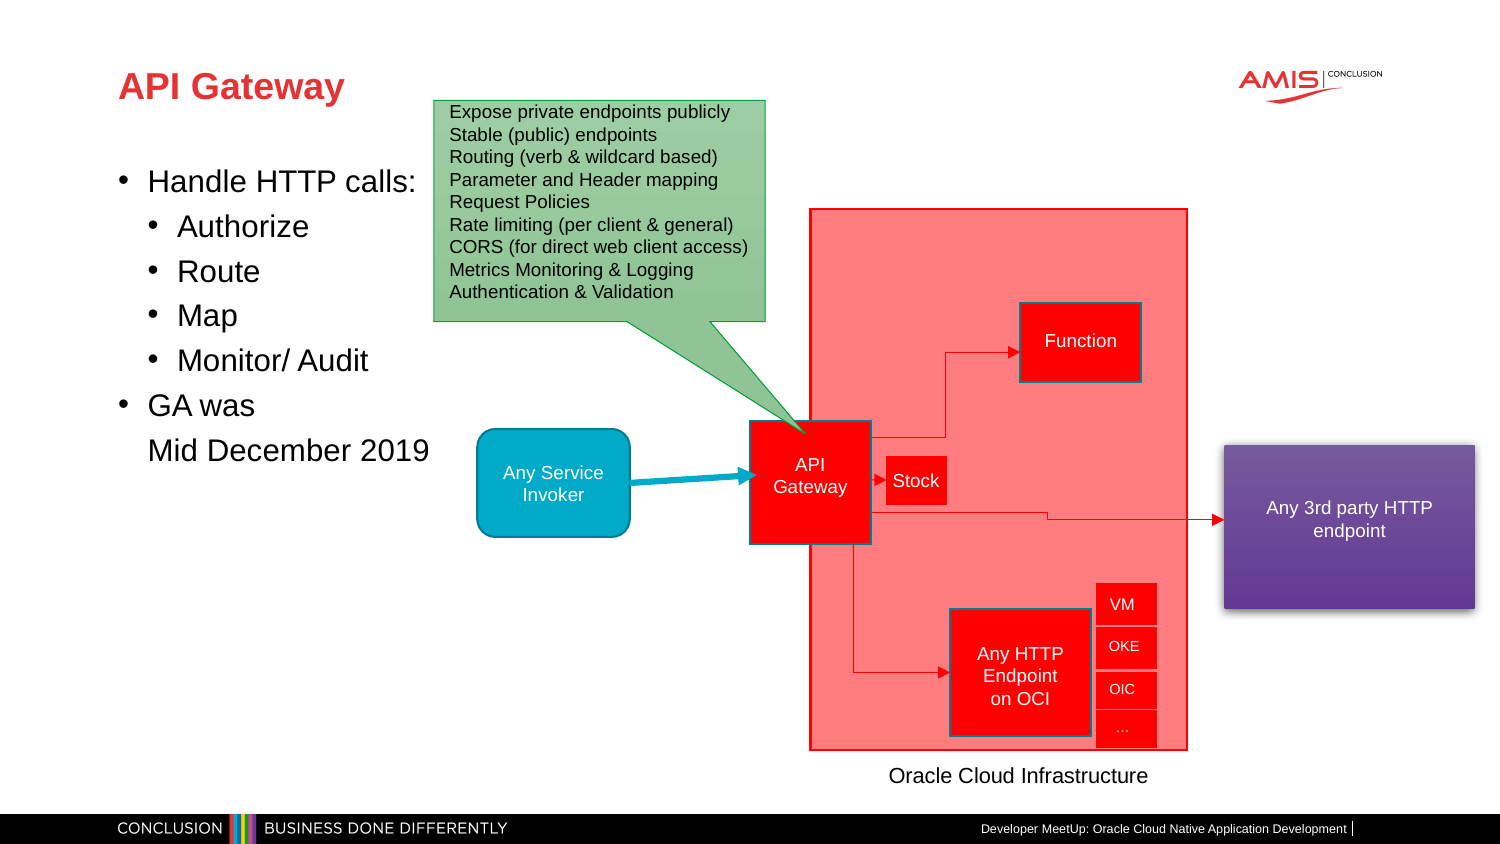

# API Gateway
Expose private endpoints publicly
Stable (public) endpoints
Routing (verb & wildcard based)
Parameter and Header mapping
Request Policies
Rate limiting (per client & general)
CORS (for direct web client access)
Metrics Monitoring & Logging
Authentication & Validation

Handle HTTP calls:
Authorize
Route
Map
Monitor/ Audit
GA was
Mid December 2019

Function

Any Service Invoker
API Gateway

Stock
Any 3rd party HTTP endpoint

VM

OKE
Any HTTP Endpoint on OCI
OIC

…

Oracle Cloud Infrastructure
Developer MeetUp: Oracle Cloud Native Application Development